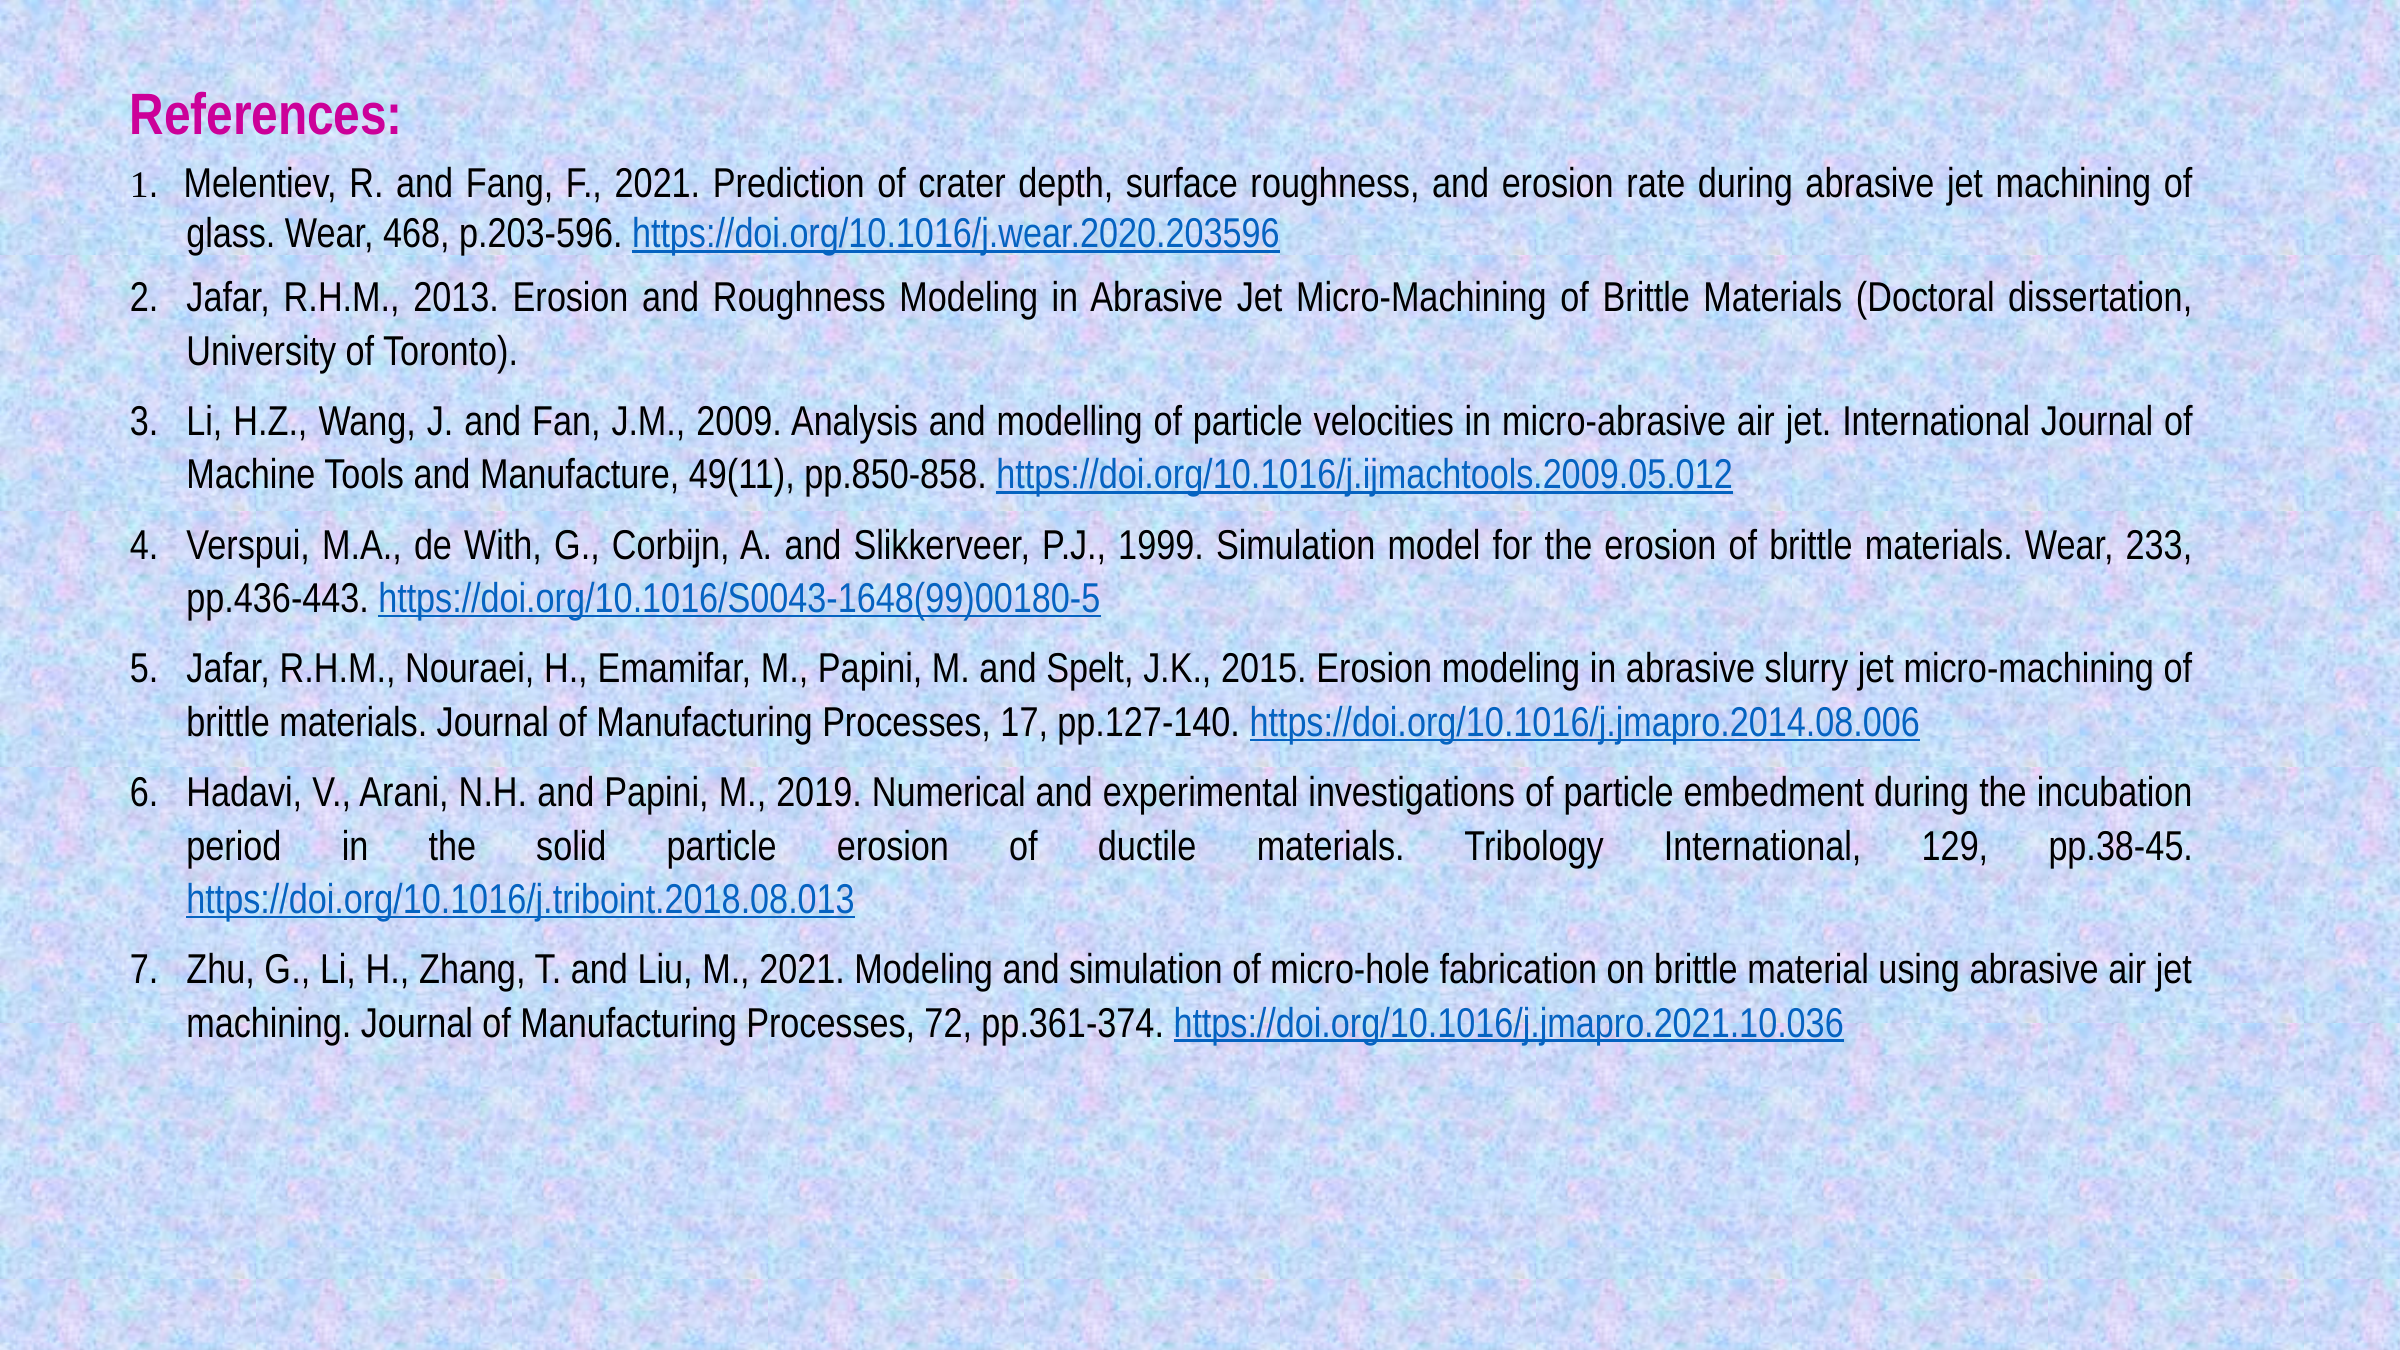

#

References:
1.  Melentiev, R. and Fang, F., 2021. Prediction of crater depth, surface roughness, and erosion rate during abrasive jet machining of glass. Wear, 468, p.203-596. https://doi.org/10.1016/j.wear.2020.203596
Jafar, R.H.M., 2013. Erosion and Roughness Modeling in Abrasive Jet Micro-Machining of Brittle Materials (Doctoral dissertation, University of Toronto).
Li, H.Z., Wang, J. and Fan, J.M., 2009. Analysis and modelling of particle velocities in micro-abrasive air jet. International Journal of Machine Tools and Manufacture, 49(11), pp.850-858. https://doi.org/10.1016/j.ijmachtools.2009.05.012
Verspui, M.A., de With, G., Corbijn, A. and Slikkerveer, P.J., 1999. Simulation model for the erosion of brittle materials. Wear, 233, pp.436-443. https://doi.org/10.1016/S0043-1648(99)00180-5
Jafar, R.H.M., Nouraei, H., Emamifar, M., Papini, M. and Spelt, J.K., 2015. Erosion modeling in abrasive slurry jet micro-machining of brittle materials. Journal of Manufacturing Processes, 17, pp.127-140. https://doi.org/10.1016/j.jmapro.2014.08.006
Hadavi, V., Arani, N.H. and Papini, M., 2019. Numerical and experimental investigations of particle embedment during the incubation period in the solid particle erosion of ductile materials. Tribology International, 129, pp.38-45. https://doi.org/10.1016/j.triboint.2018.08.013
Zhu, G., Li, H., Zhang, T. and Liu, M., 2021. Modeling and simulation of micro-hole fabrication on brittle material using abrasive air jet machining. Journal of Manufacturing Processes, 72, pp.361-374. https://doi.org/10.1016/j.jmapro.2021.10.036